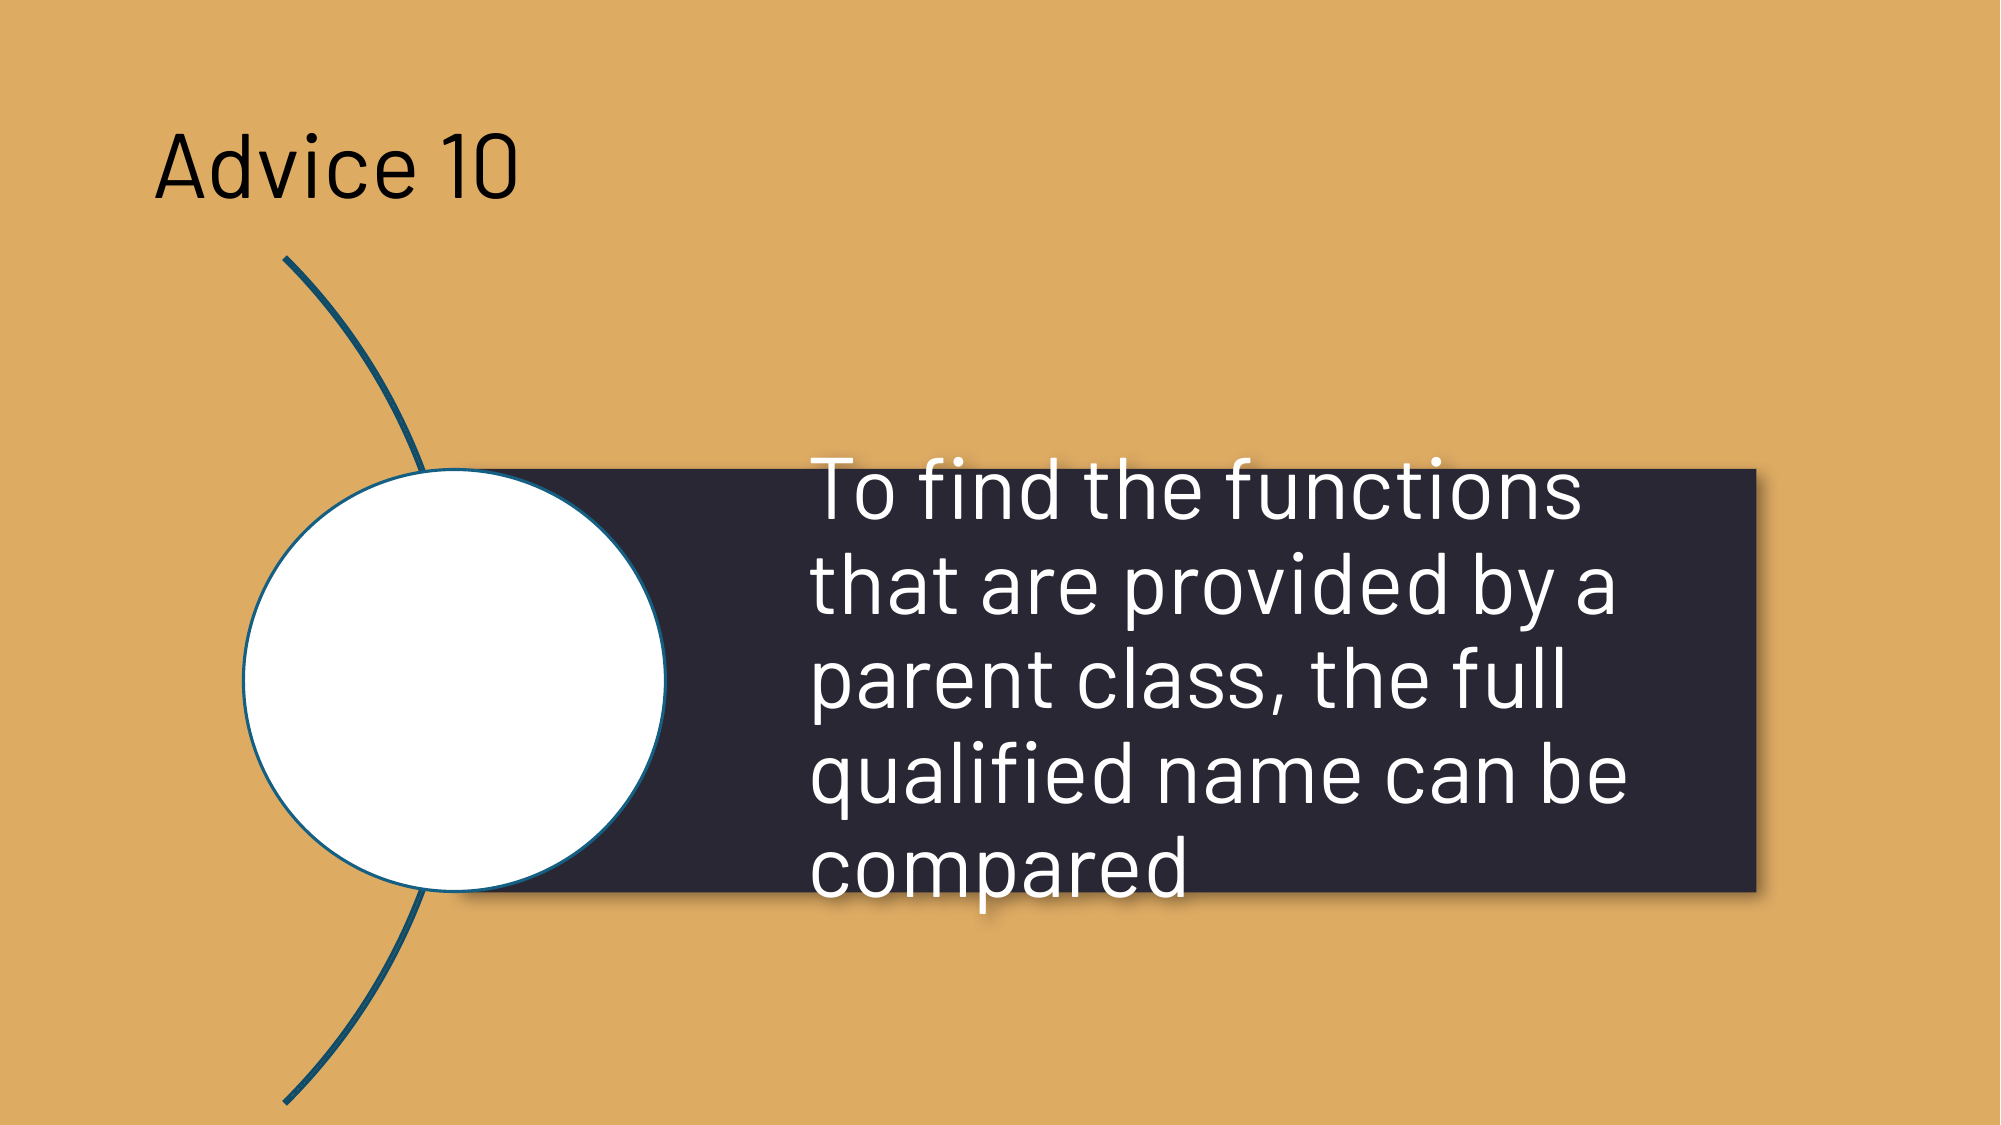

# Advice 10
To find the functions that are provided by a parent class, the full qualified name can be compared